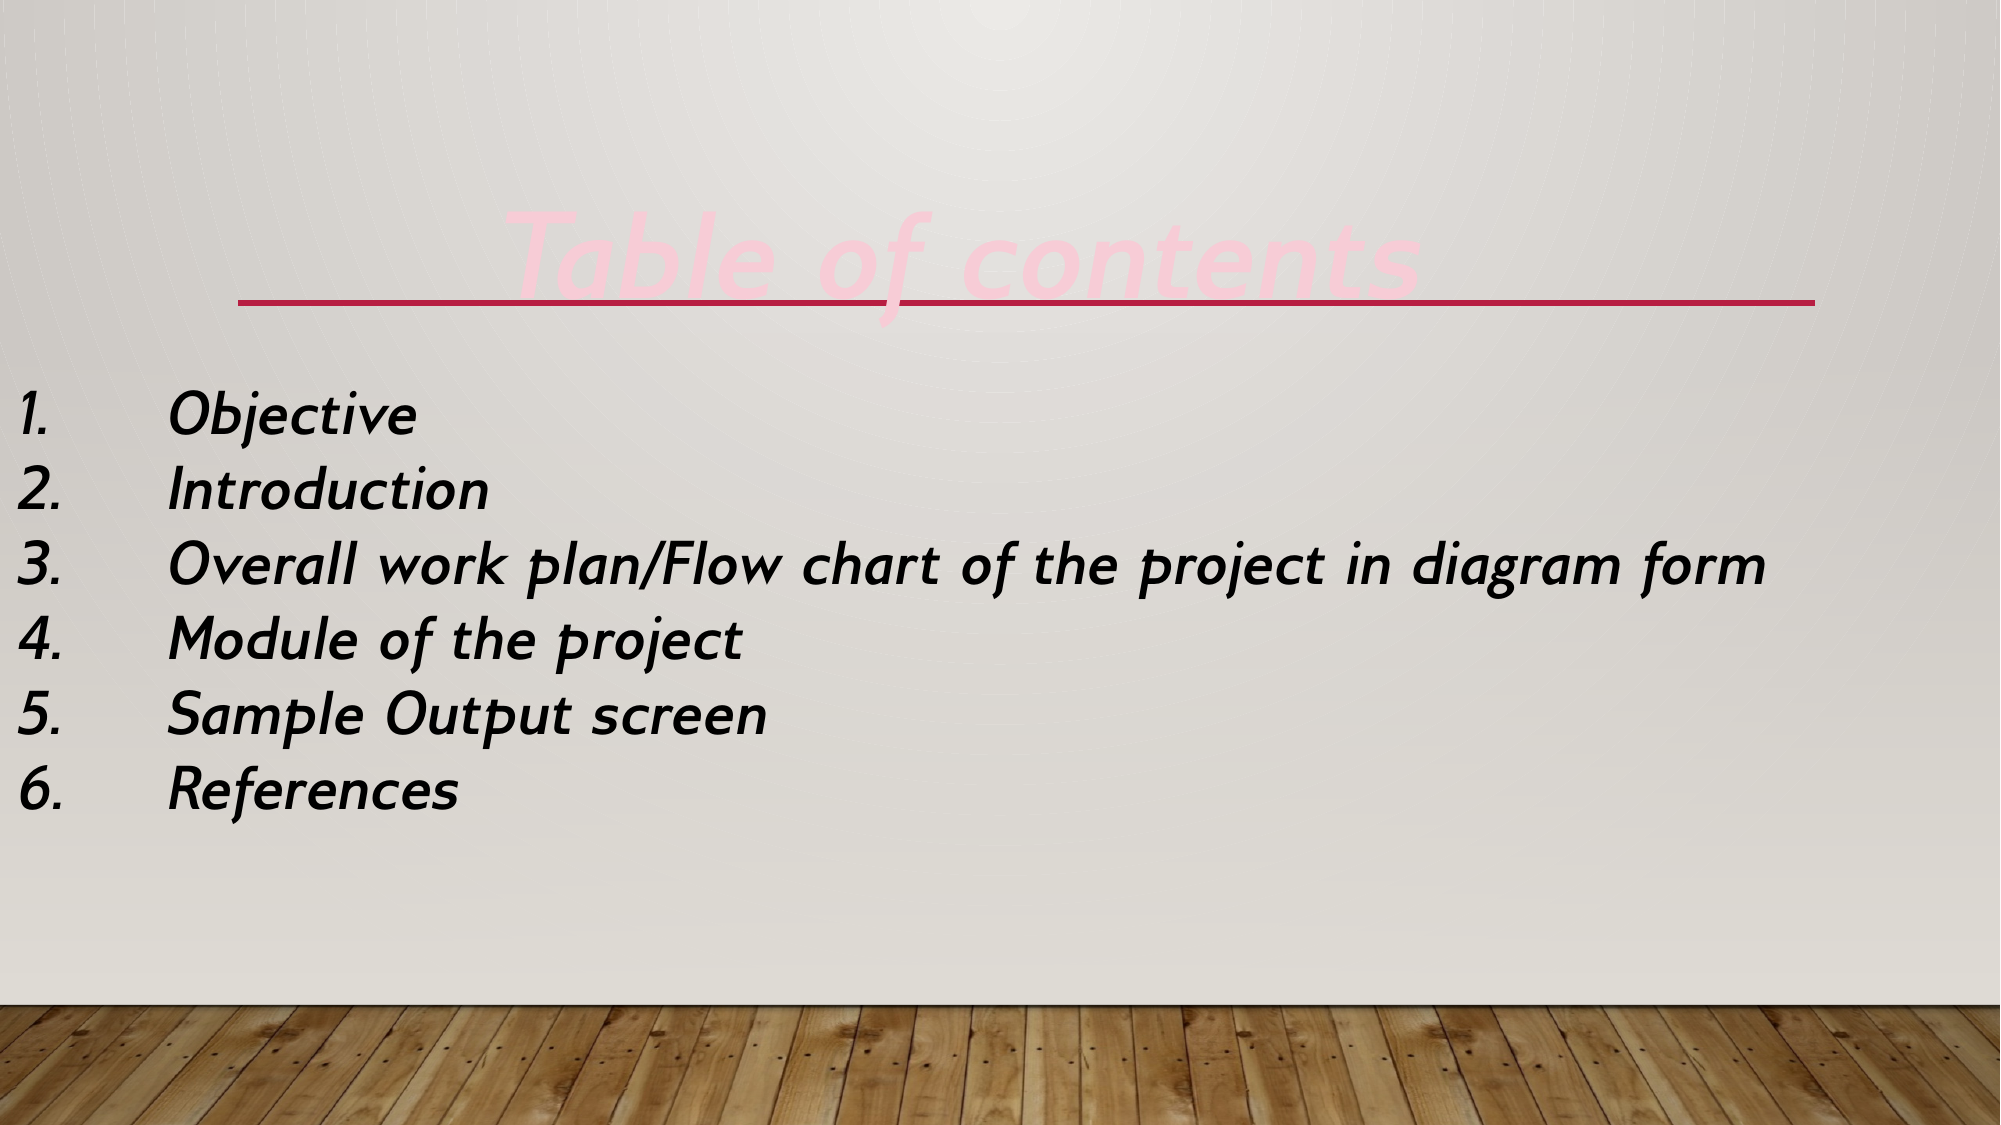

Table of contents
Objective
Introduction
Overall work plan/Flow chart of the project in diagram form
Module of the project
Sample Output screen
References